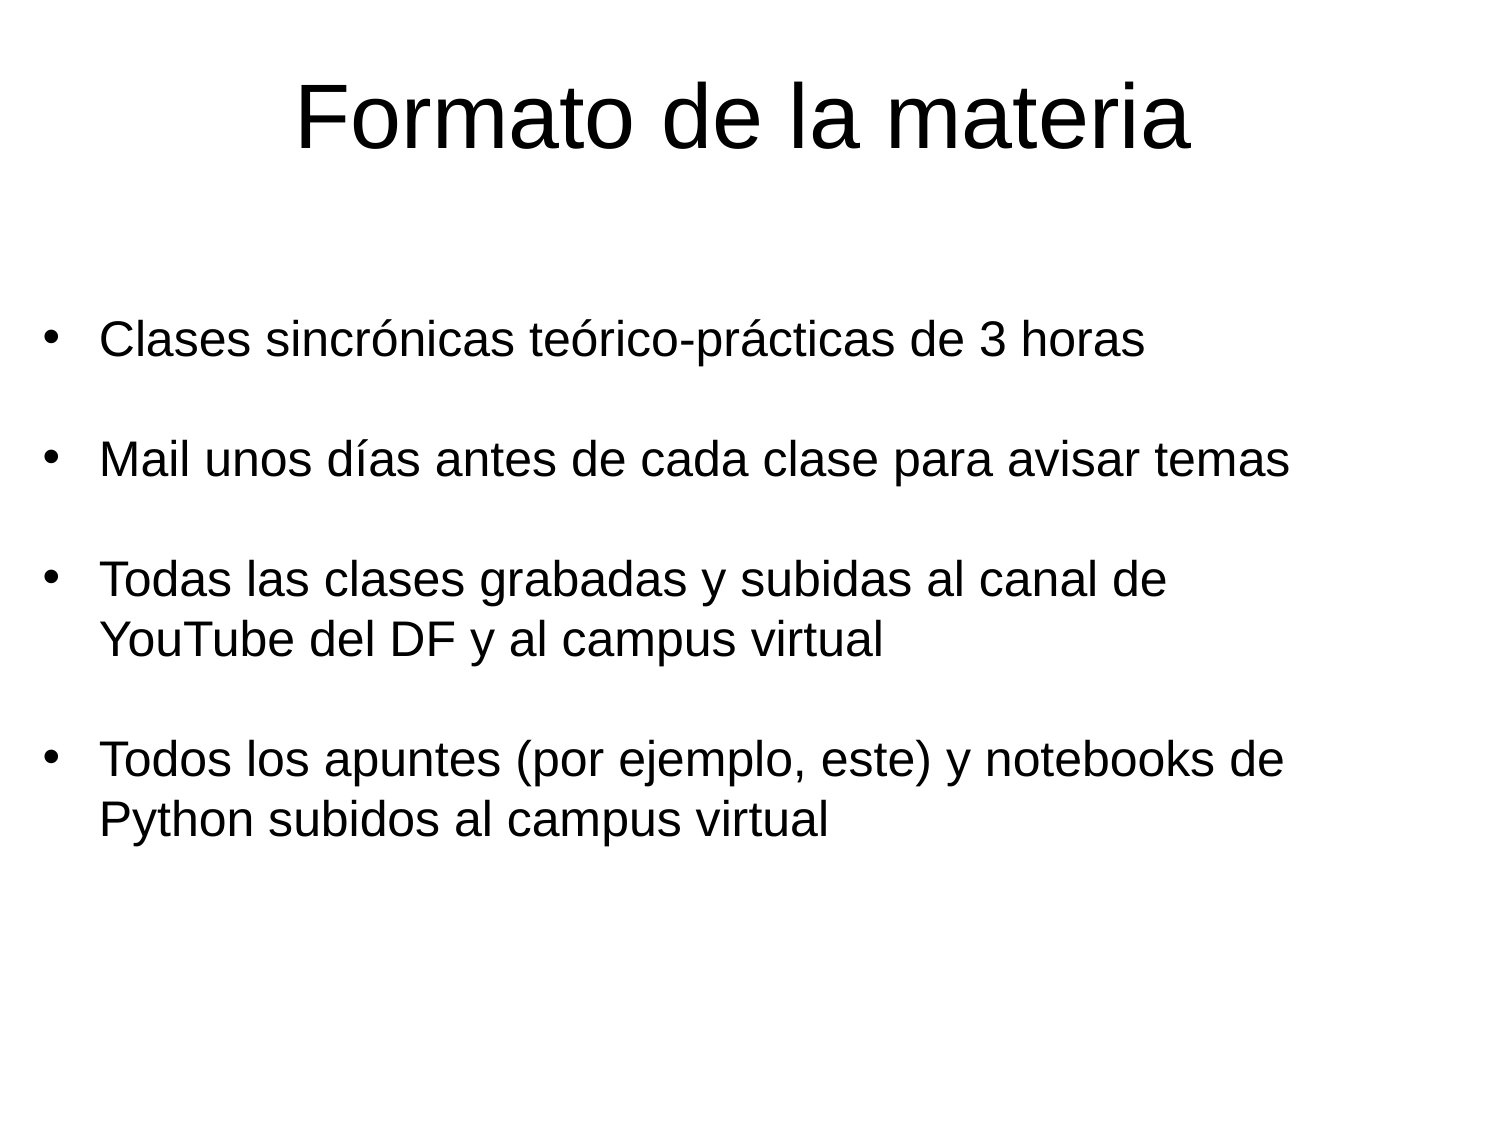

Formato de la materia

Clases sincrónicas teórico-prácticas de 3 horas

Mail unos días antes de cada clase para avisar temas

Todas las clases grabadas y subidas al canal de YouTube del DF y al campus virtual

Todos los apuntes (por ejemplo, este) y notebooks de Python subidos al campus virtual